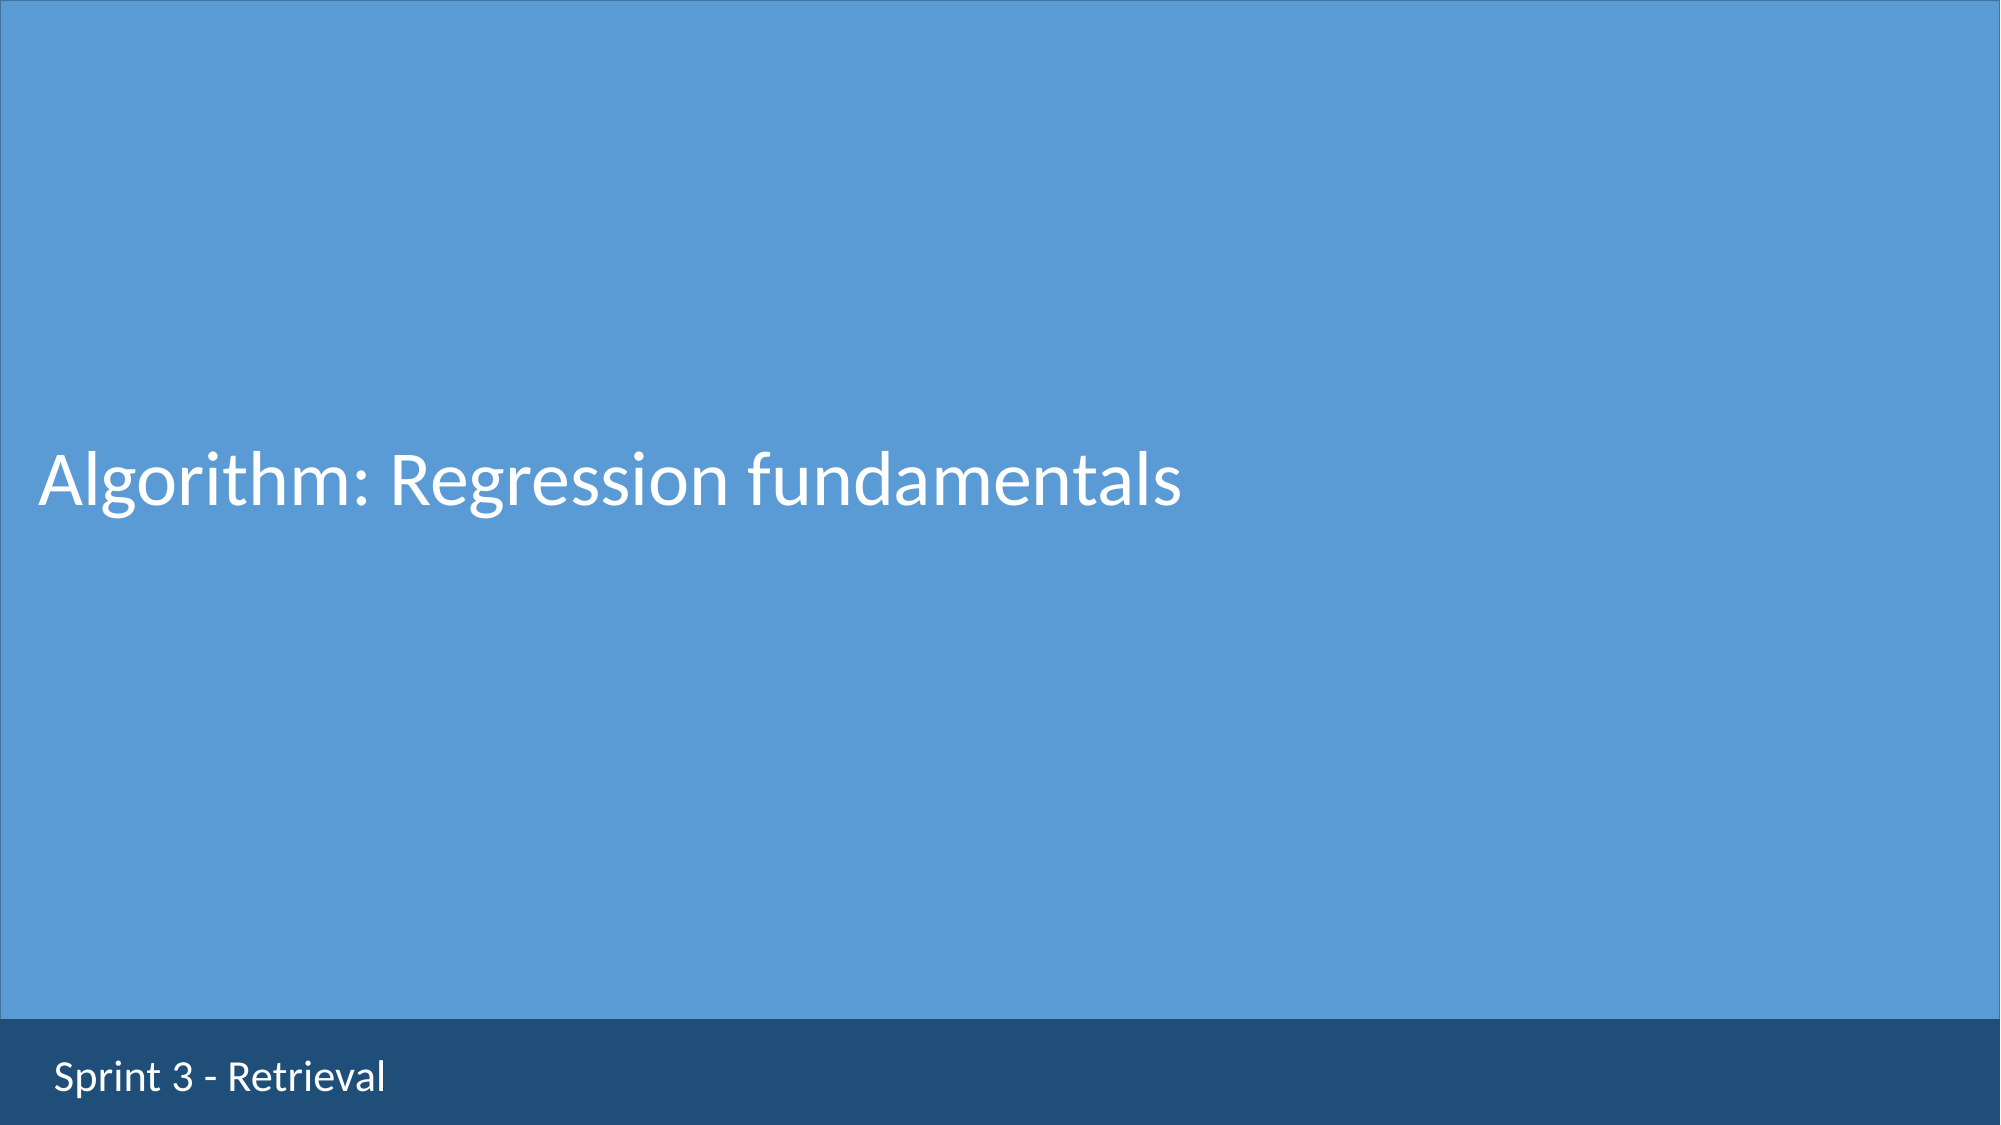

Algorithm: Regression fundamentals

Sprint 3 - Retrieval